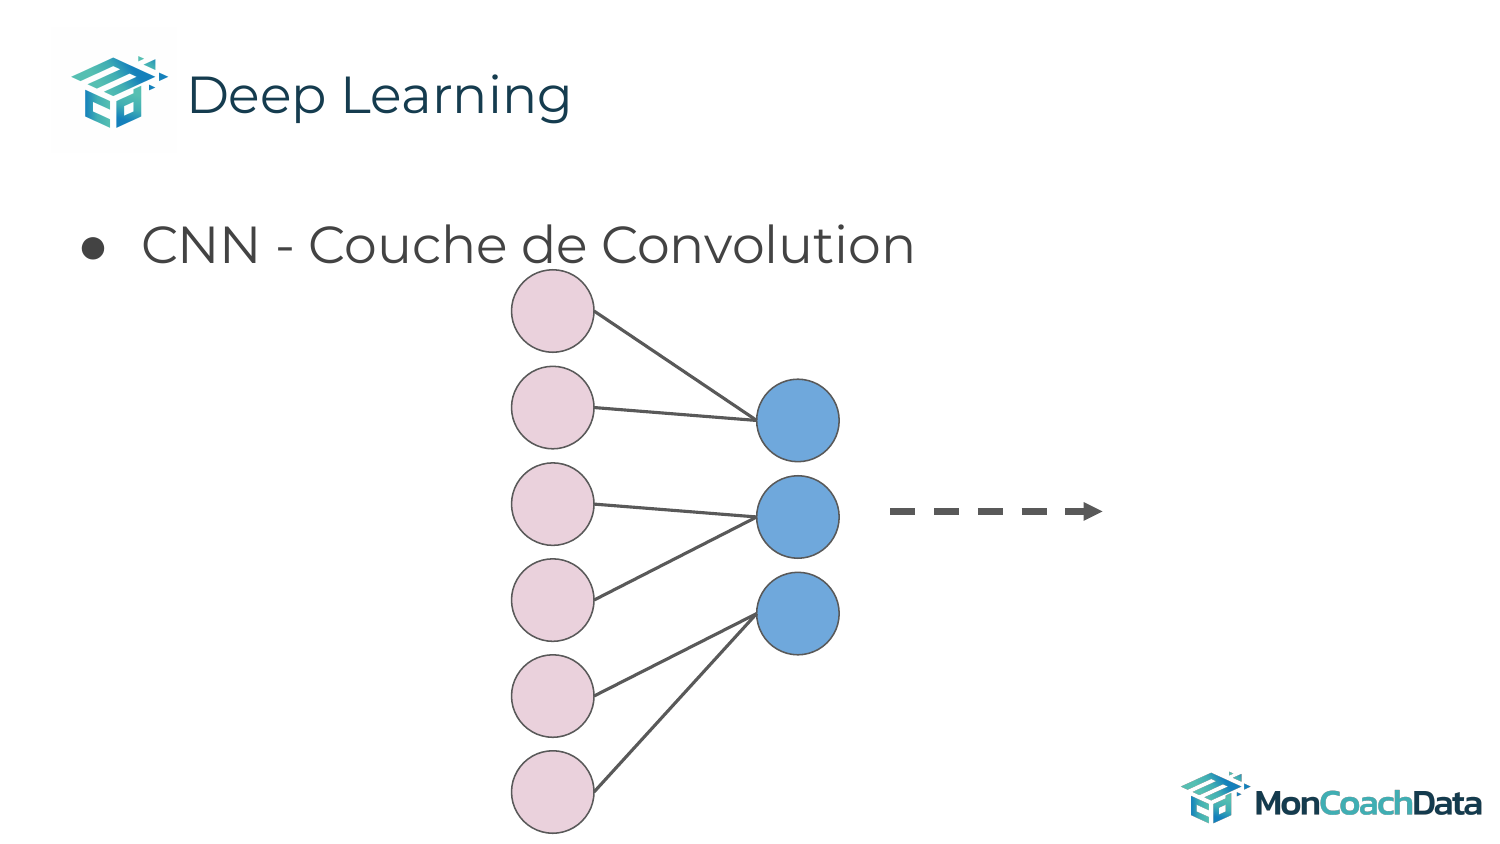

# Deep Learning
CNN - Couche de Convolution